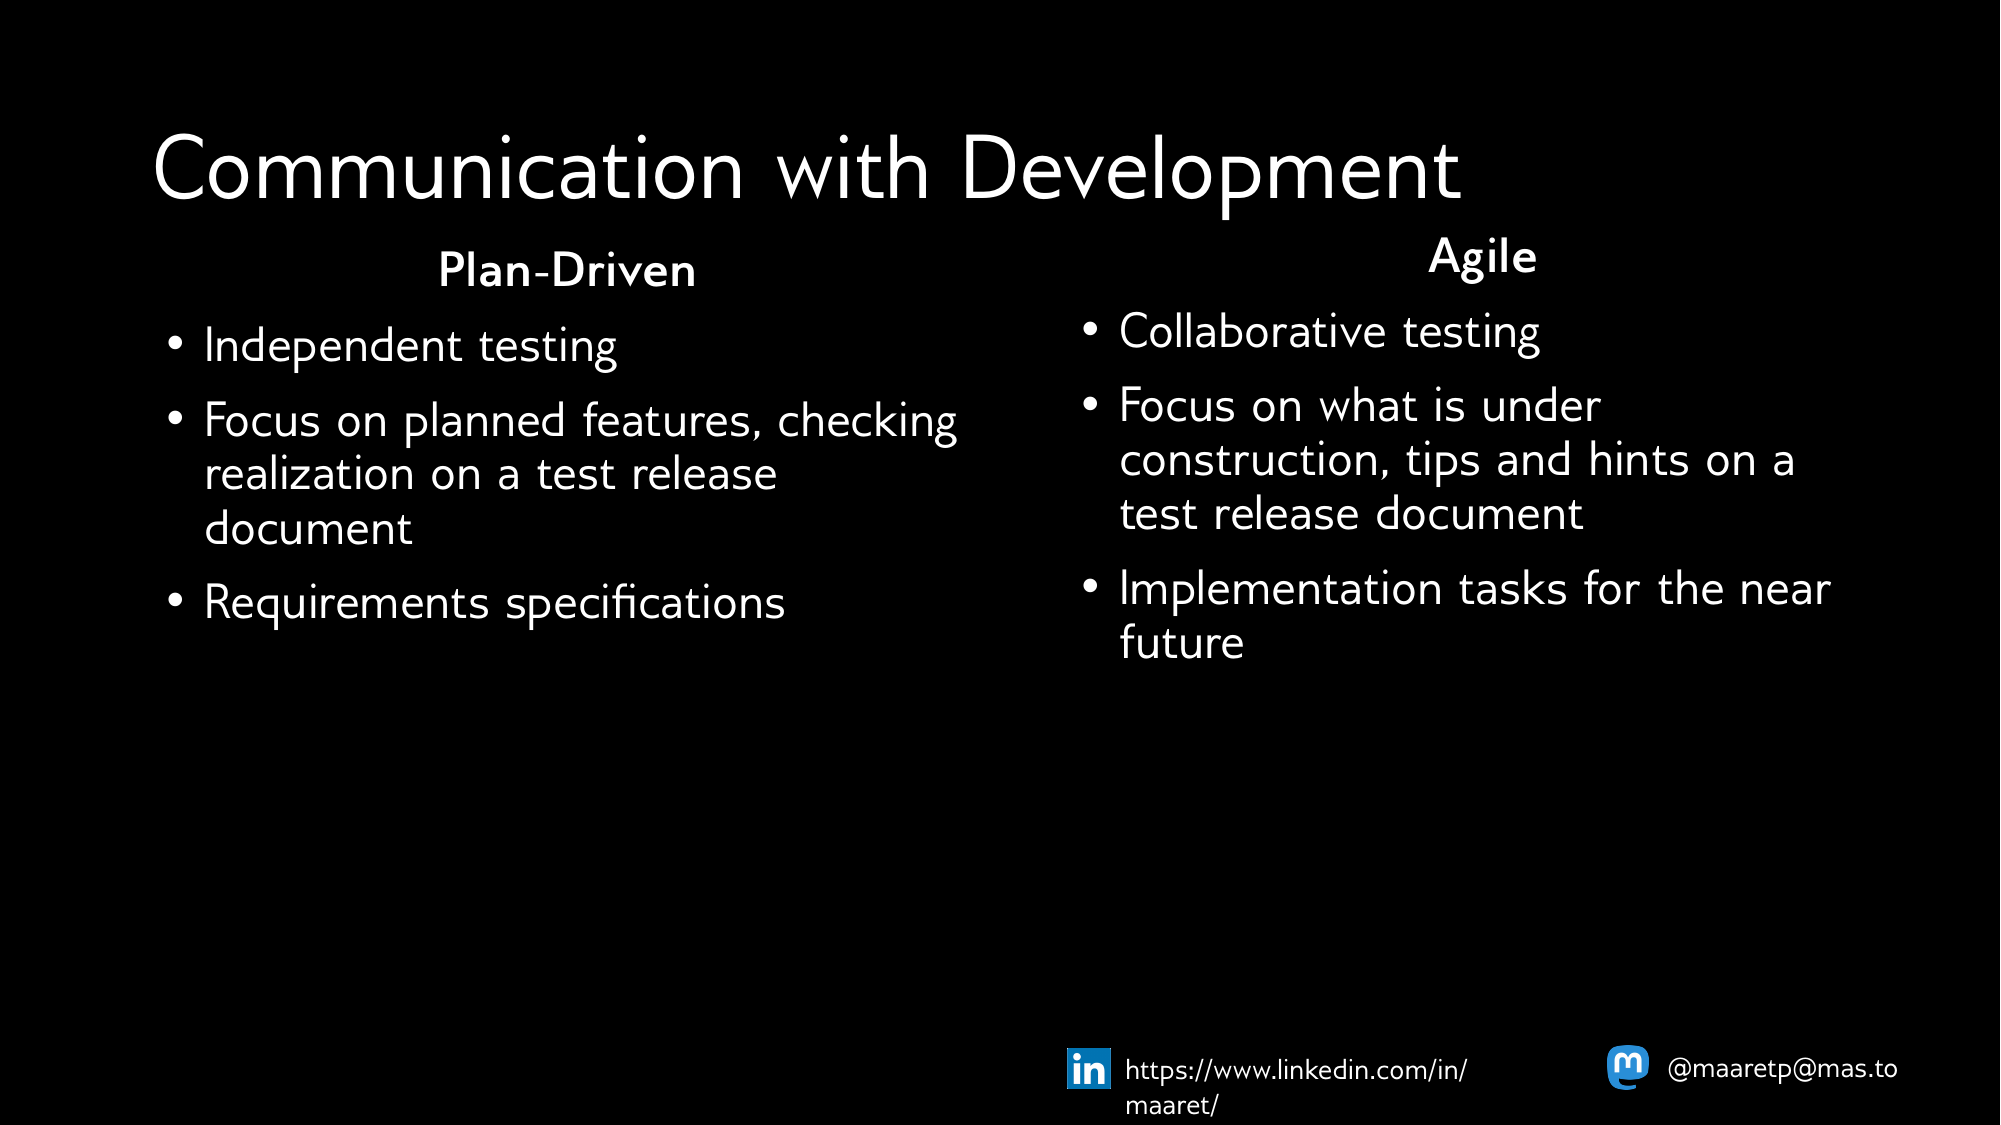

# Communication with Development
Agile
Collaborative testing
Focus on what is under construction, tips and hints on a test release document
Implementation tasks for the near future
Plan-Driven
Independent testing
Focus on planned features, checking realization on a test release document
Requirements specifications